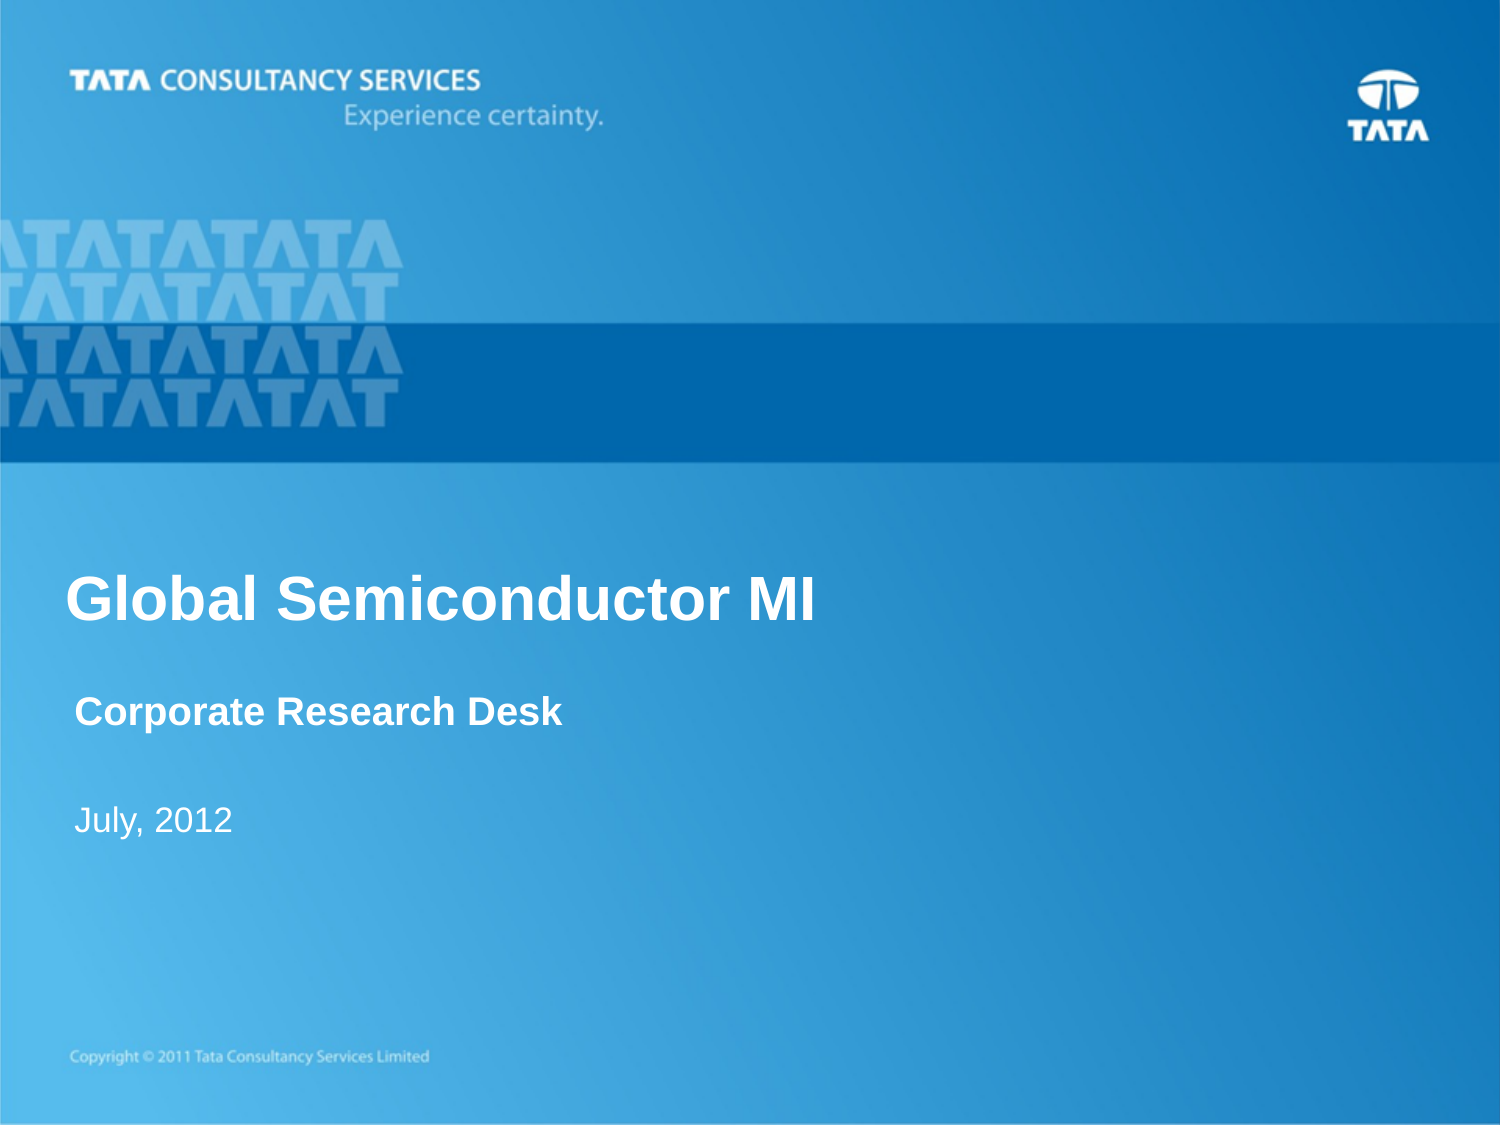

# Global Semiconductor MI
Corporate Research Desk

July, 2012